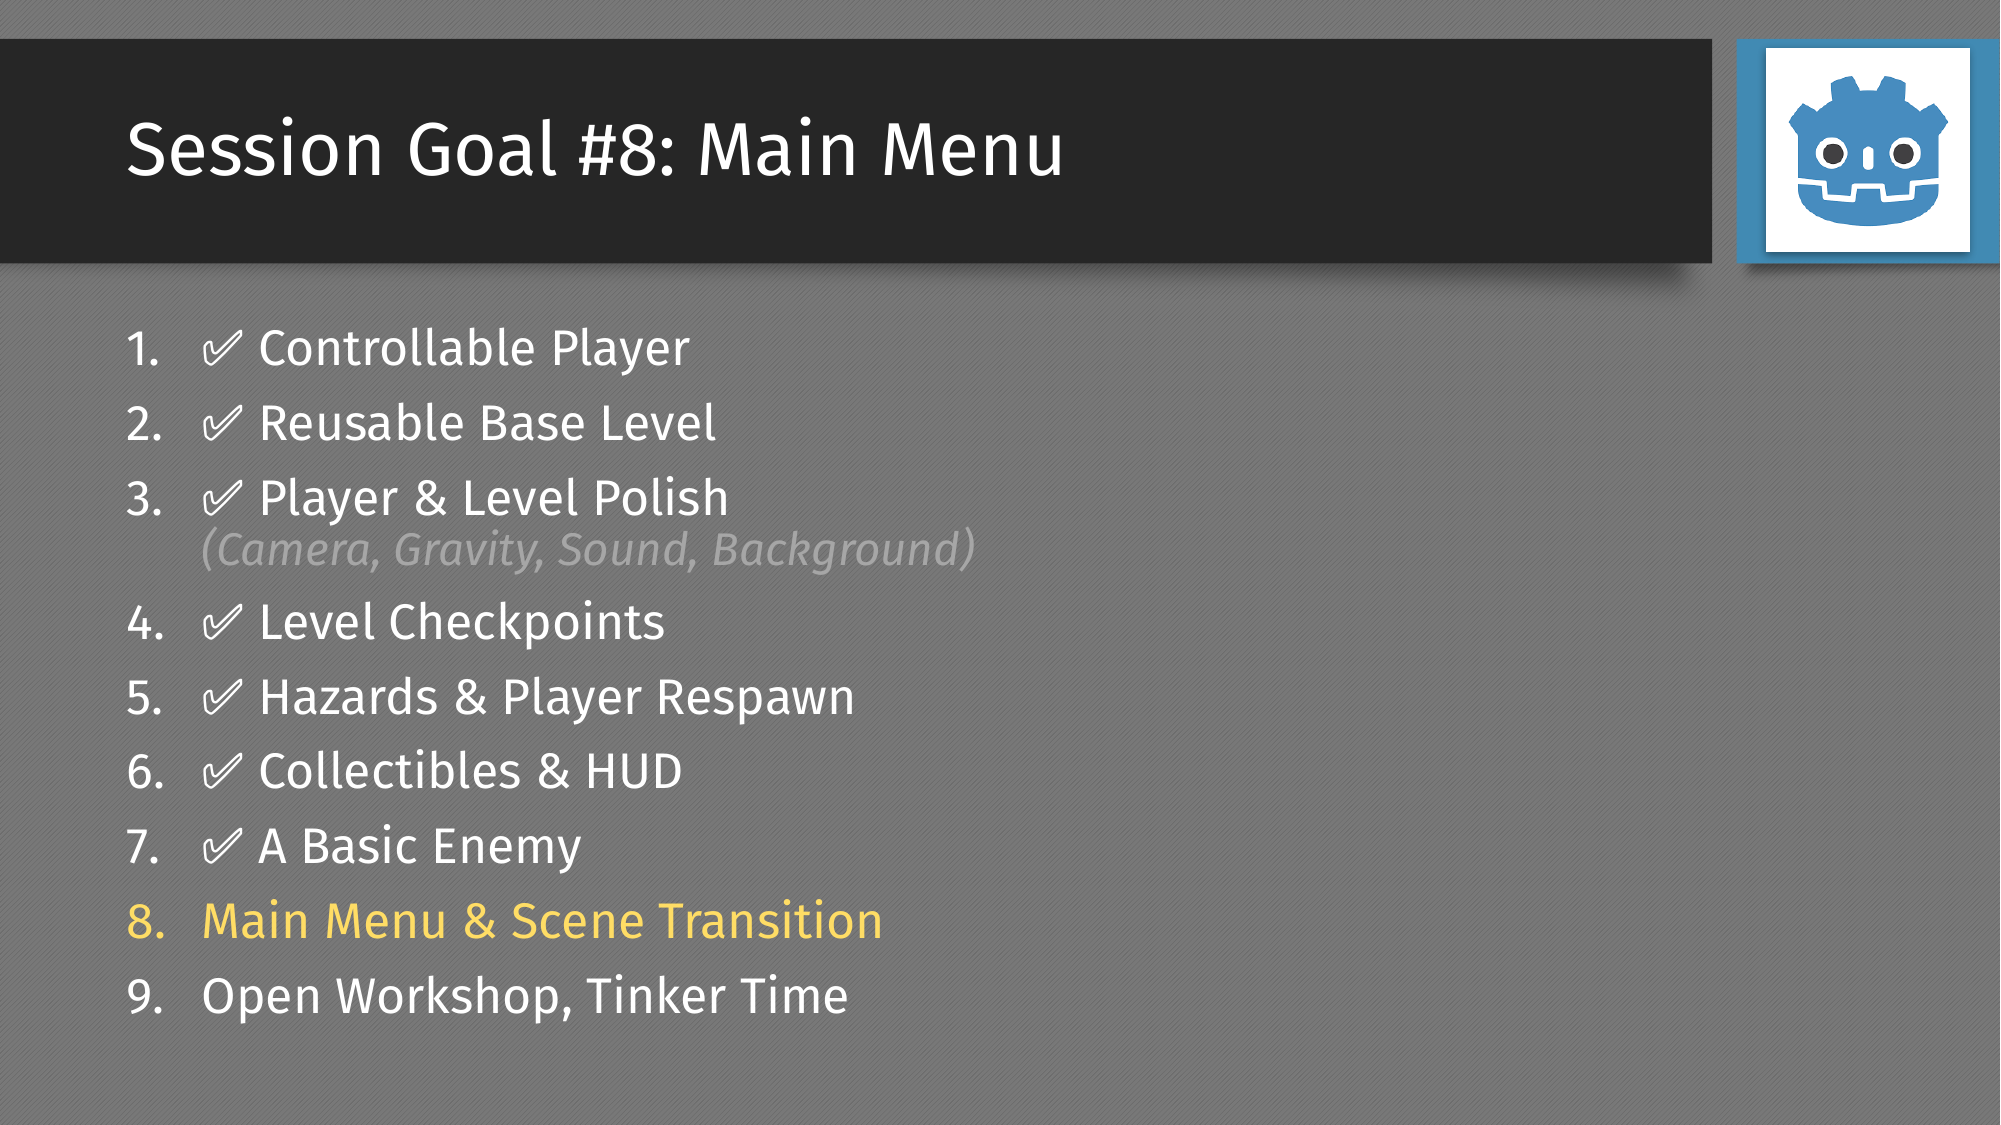

# Session Goal #8: Main Menu
✅ Controllable Player
✅ Reusable Base Level
✅ Player & Level Polish
(Camera, Gravity, Sound, Background)
✅ Level Checkpoints
✅ Hazards & Player Respawn
✅ Collectibles & HUD
✅ A Basic Enemy
Main Menu & Scene Transition
Open Workshop, Tinker Time